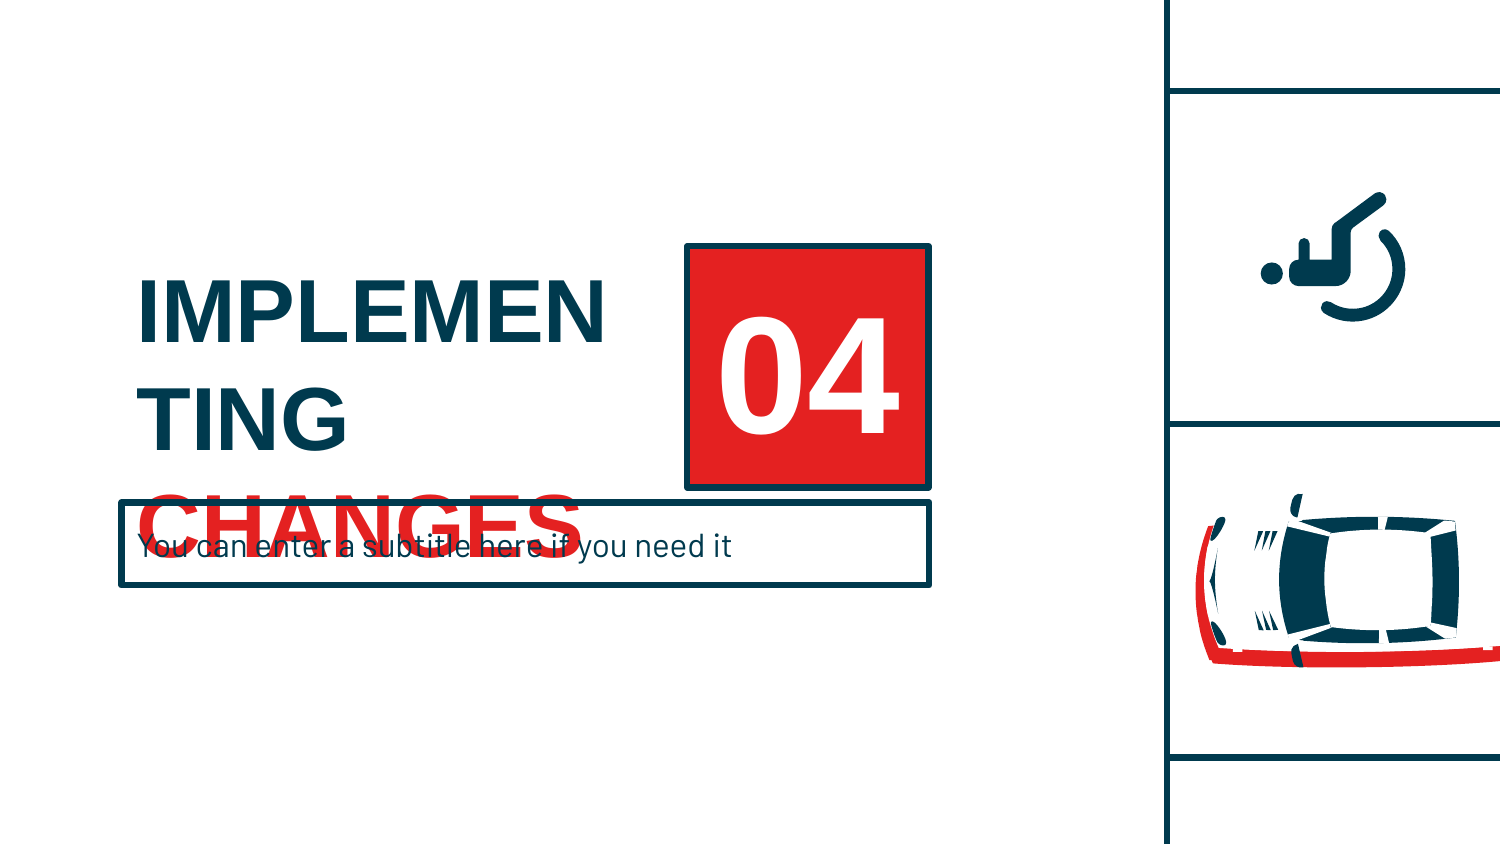

# IMPLEMENTING CHANGES
04

You can enter a subtitle here if you need it